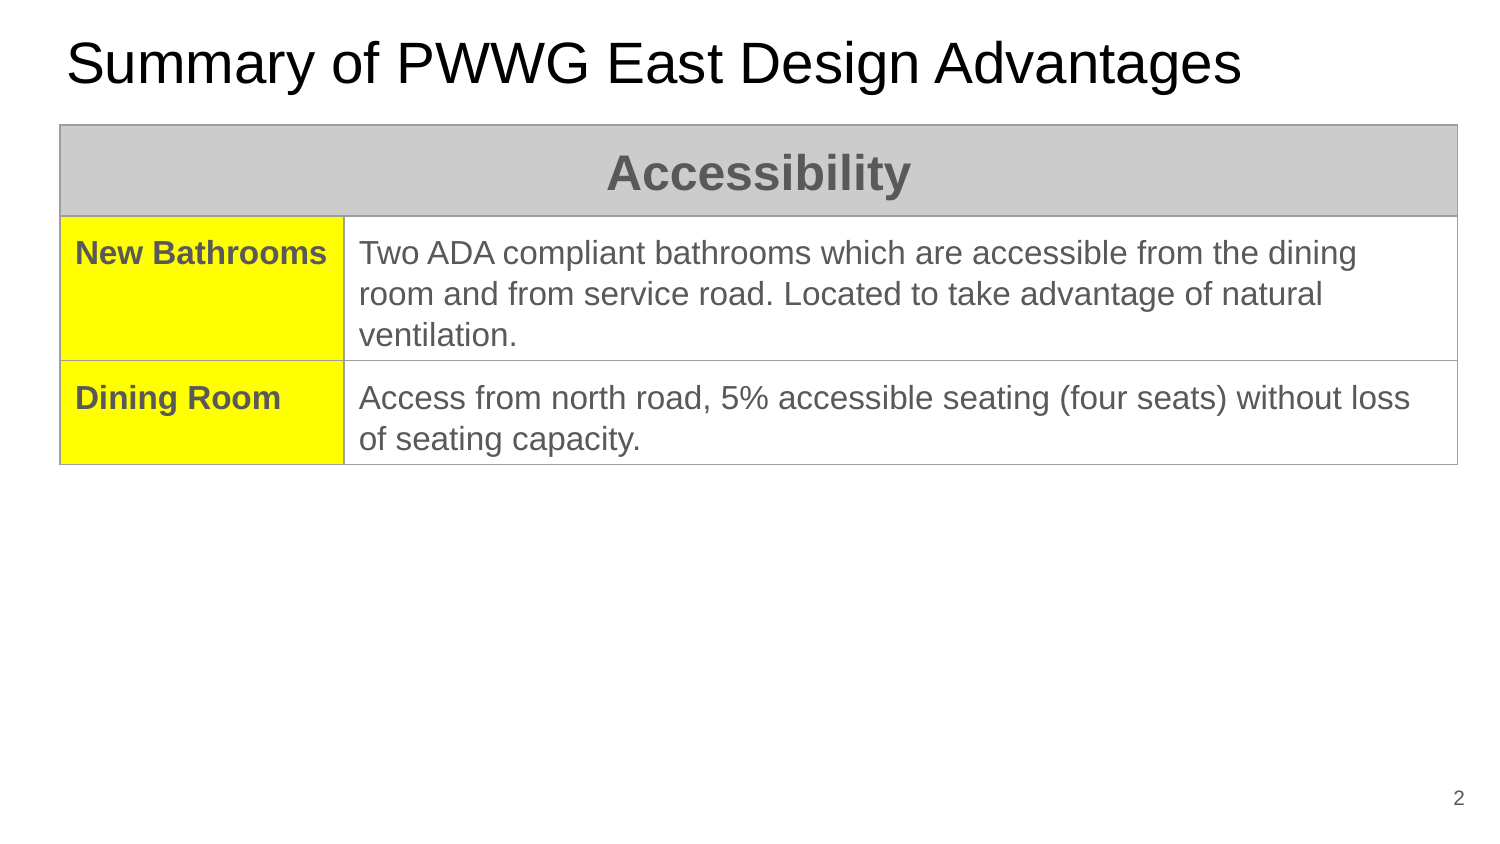

# Summary of PWWG East Design Advantages
| Accessibility |  |
| --- | --- |
| New Bathrooms | Two ADA compliant bathrooms which are accessible from the dining room and from service road. Located to take advantage of natural ventilation. |
| Dining Room | Access from north road, 5% accessible seating (four seats) without loss of seating capacity. |
2